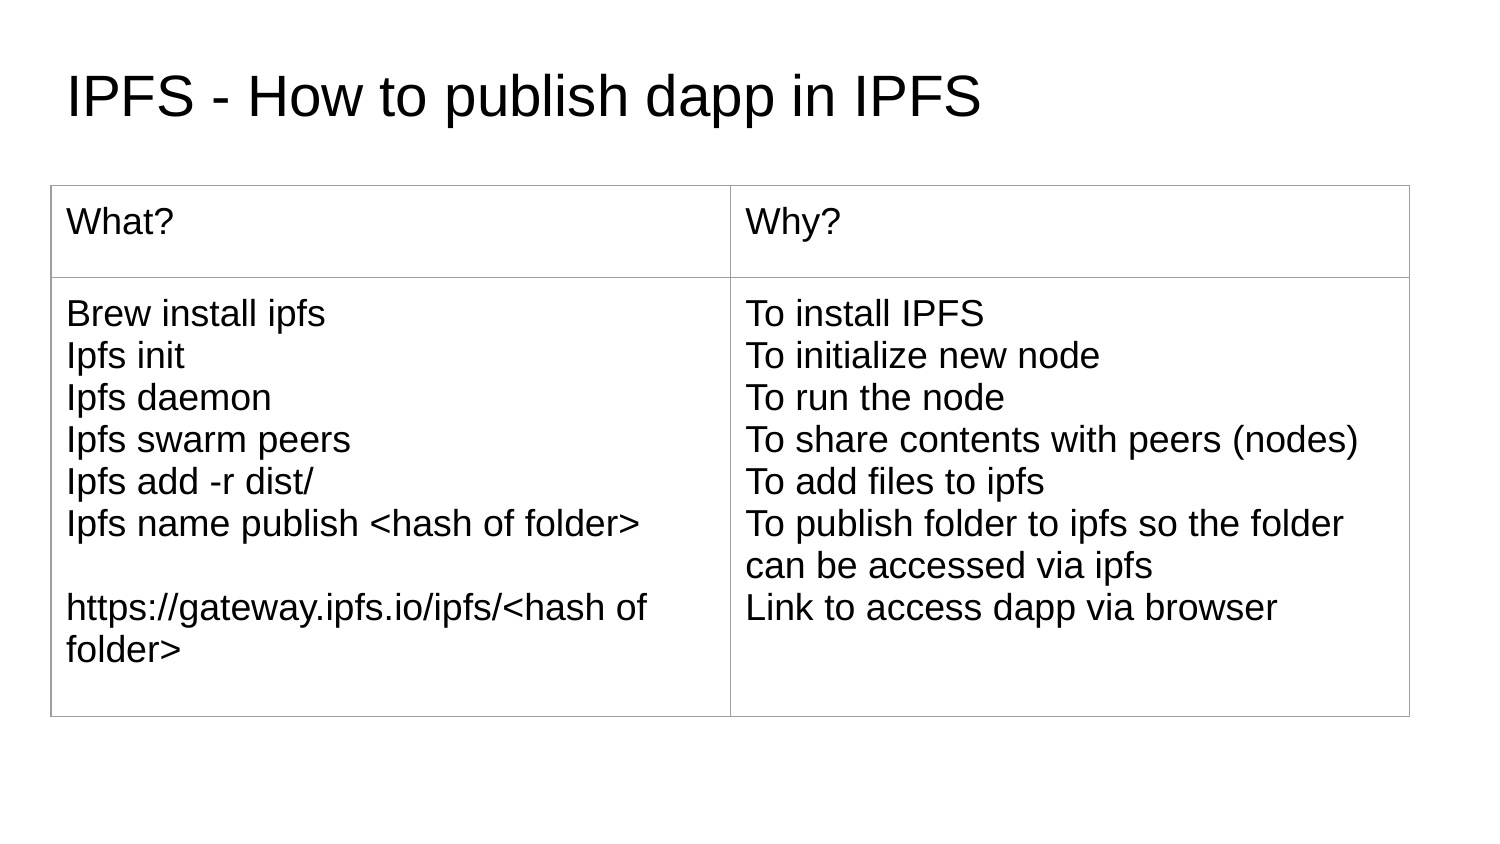

# IPFS - How to publish dapp in IPFS
| What? | Why? |
| --- | --- |
| Brew install ipfs Ipfs init Ipfs daemon Ipfs swarm peers Ipfs add -r dist/ Ipfs name publish <hash of folder> https://gateway.ipfs.io/ipfs/<hash of folder> | To install IPFS To initialize new node To run the node To share contents with peers (nodes) To add files to ipfs To publish folder to ipfs so the folder can be accessed via ipfs Link to access dapp via browser |